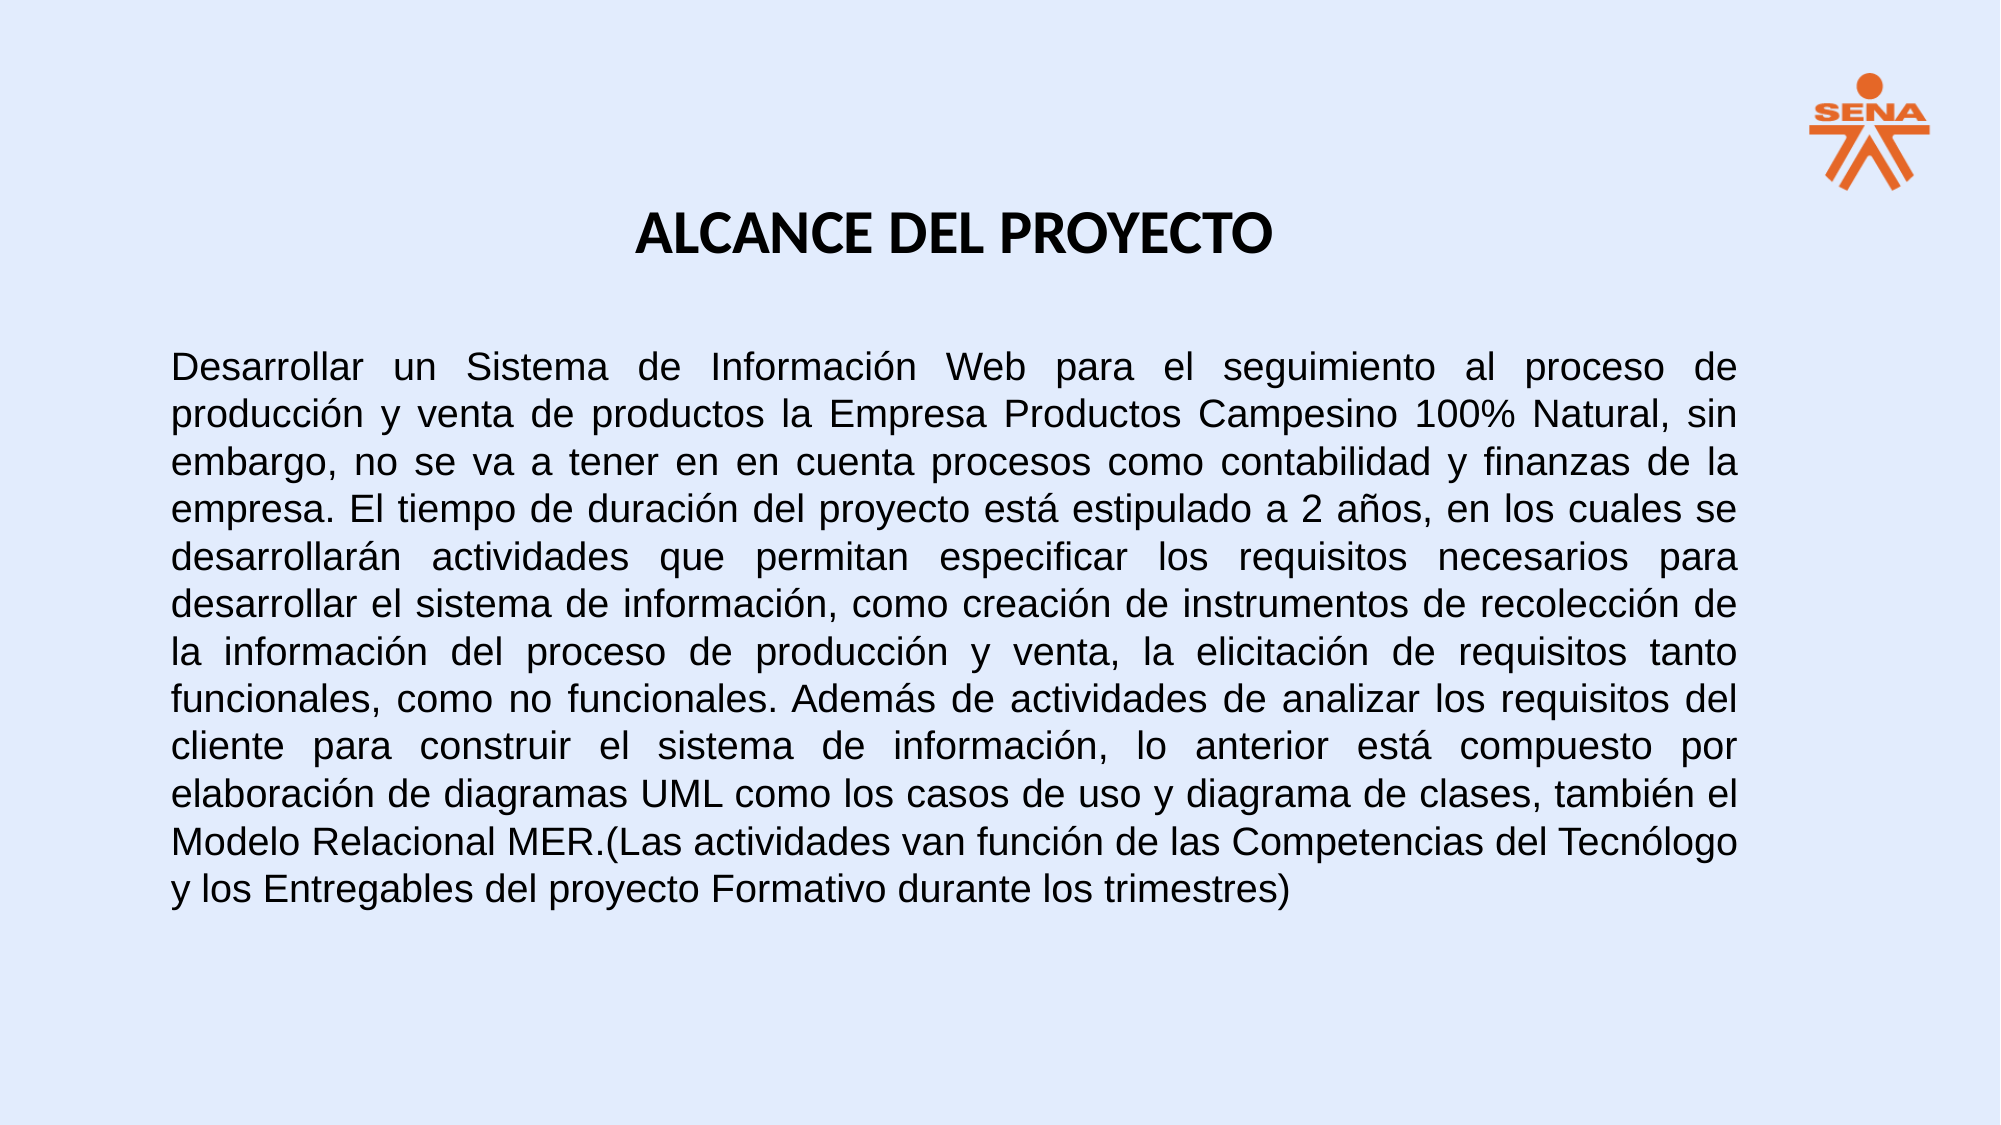

ALCANCE DEL PROYECTO

Desarrollar un Sistema de Información Web para el seguimiento al proceso de producción y venta de productos la Empresa Productos Campesino 100% Natural, sin embargo, no se va a tener en en cuenta procesos como contabilidad y finanzas de la empresa. El tiempo de duración del proyecto está estipulado a 2 años, en los cuales se desarrollarán actividades que permitan especificar los requisitos necesarios para desarrollar el sistema de información, como creación de instrumentos de recolección de la información del proceso de producción y venta, la elicitación de requisitos tanto funcionales, como no funcionales. Además de actividades de analizar los requisitos del cliente para construir el sistema de información, lo anterior está compuesto por elaboración de diagramas UML como los casos de uso y diagrama de clases, también el Modelo Relacional MER.(Las actividades van función de las Competencias del Tecnólogo y los Entregables del proyecto Formativo durante los trimestres)